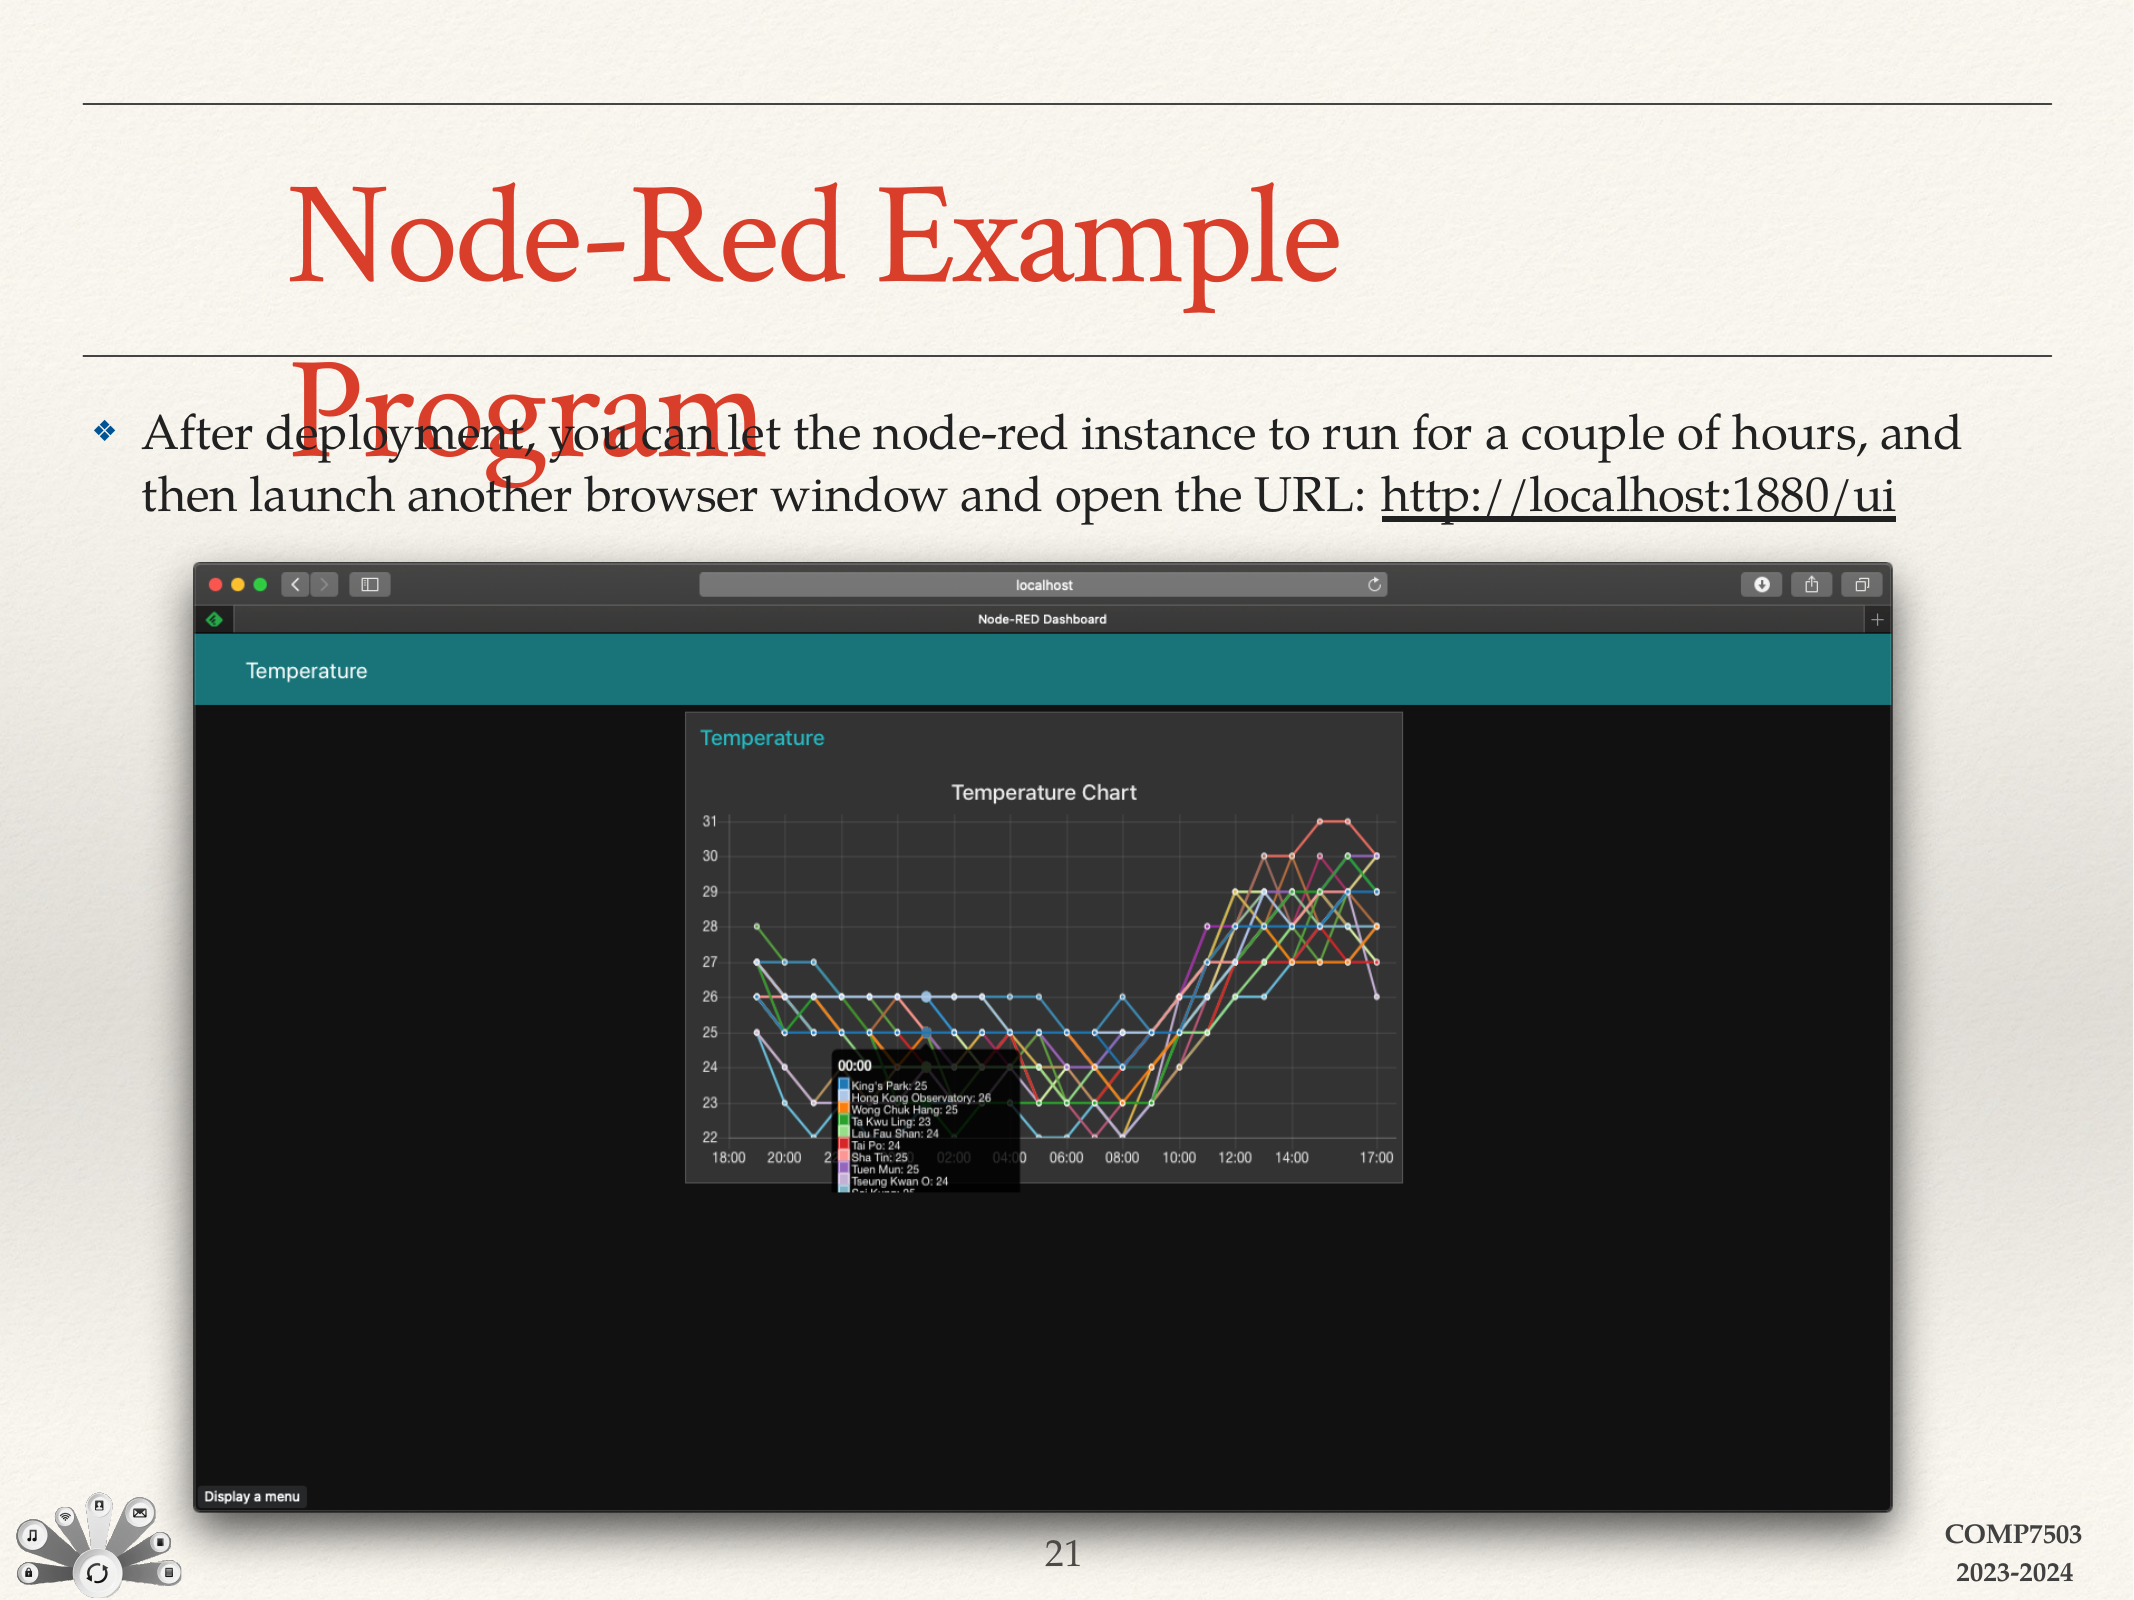

# Node-Red Example Program
After deployment, you can let the node-red instance to run for a couple of hours, and  then launch another browser window and open the URL: http://localhost:1880/ui
❖

COMP7503
2023-2024
21